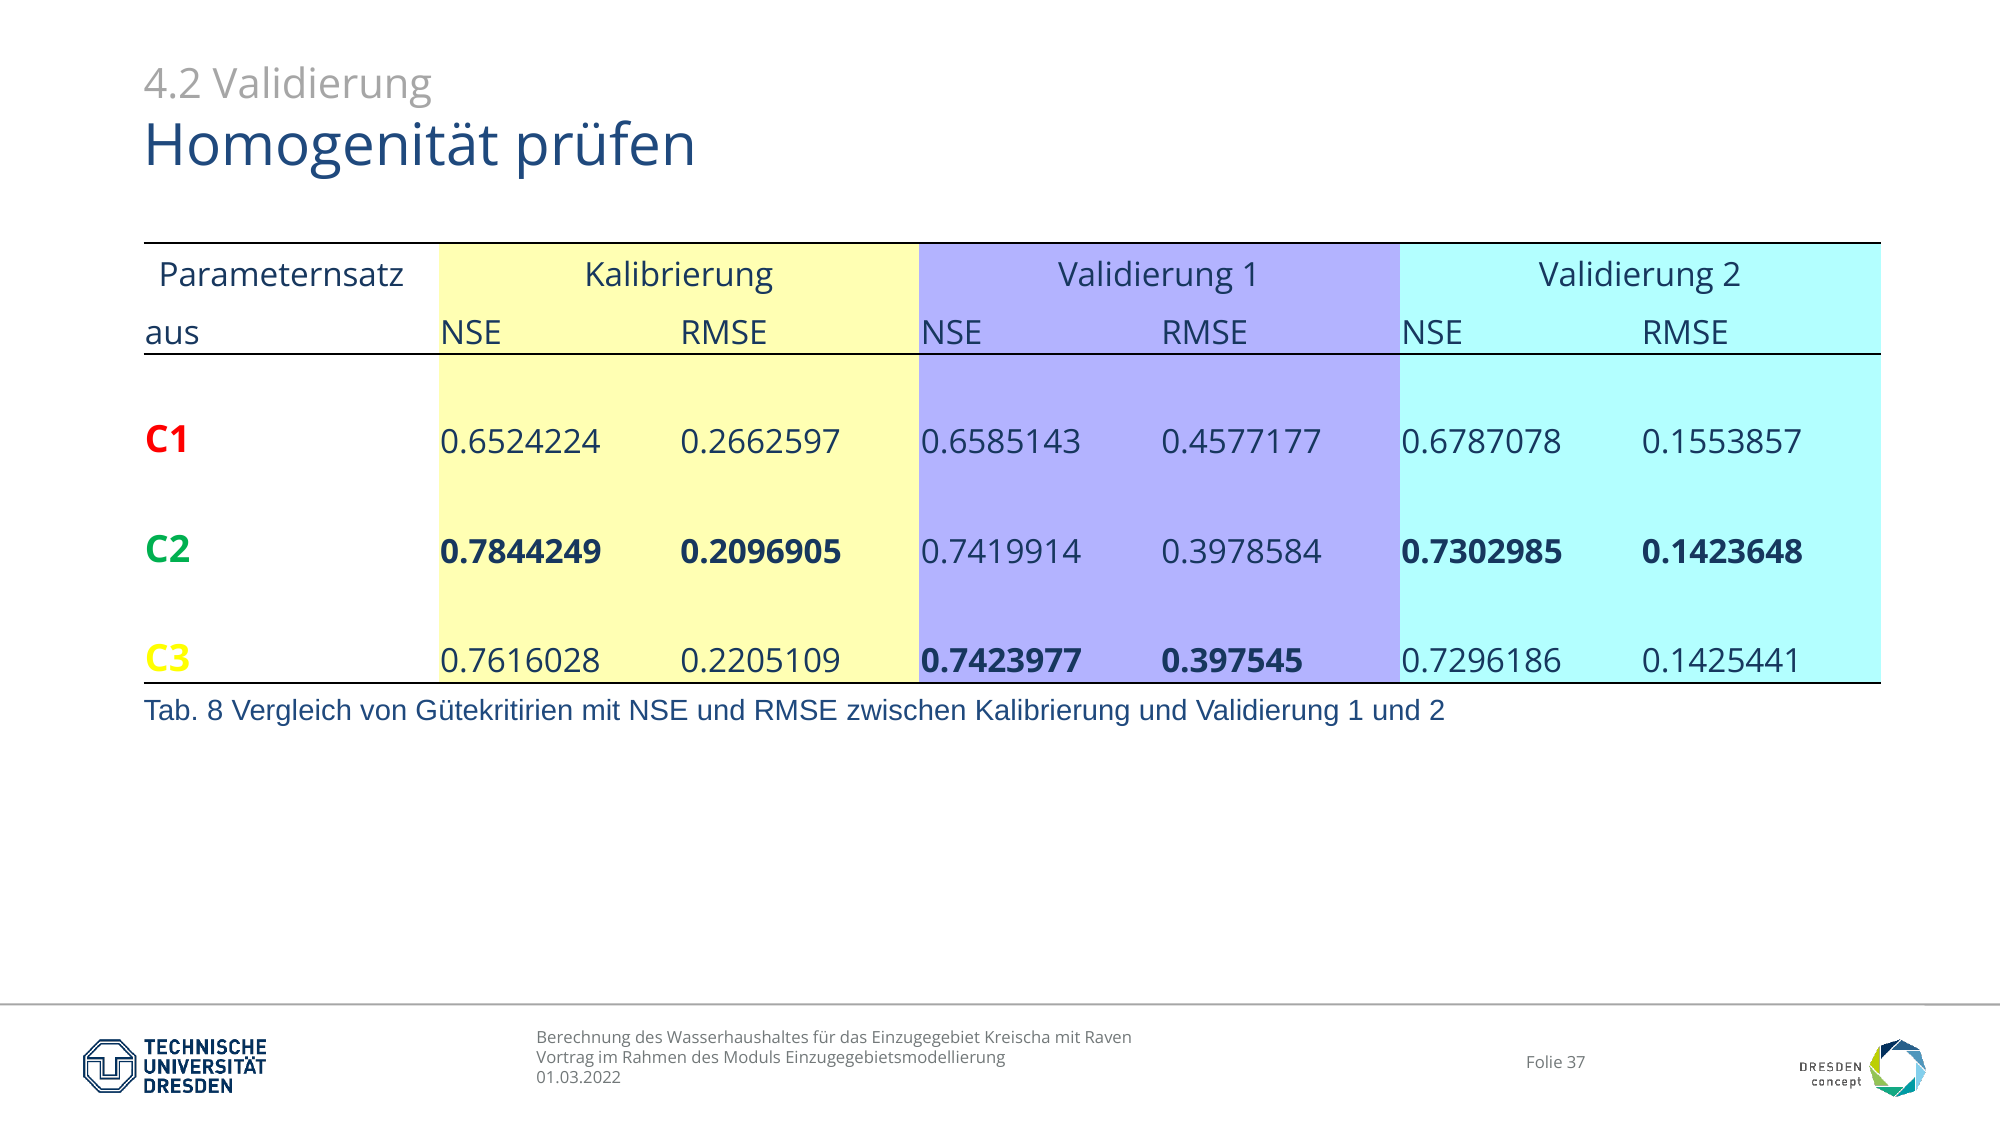

4.2 Validierung
Homogenität prüfen
| Parameternsatz | Kalibrierung |  | Validierung 1 |  | Validierung 2 |  |
| --- | --- | --- | --- | --- | --- | --- |
| aus | NSE | RMSE | NSE | RMSE | NSE | RMSE |
| C1 | 0.6524224 | 0.2662597 | 0.6585143 | 0.4577177 | 0.6787078 | 0.1553857 |
| C2 | 0.7844249 | 0.2096905 | 0.7419914 | 0.3978584 | 0.7302985 | 0.1423648 |
| C3 | 0.7616028 | 0.2205109 | 0.7423977 | 0.397545 | 0.7296186 | 0.1425441 |
Tab. 8 Vergleich von Gütekritirien mit NSE und RMSE zwischen Kalibrierung und Validierung 1 und 2